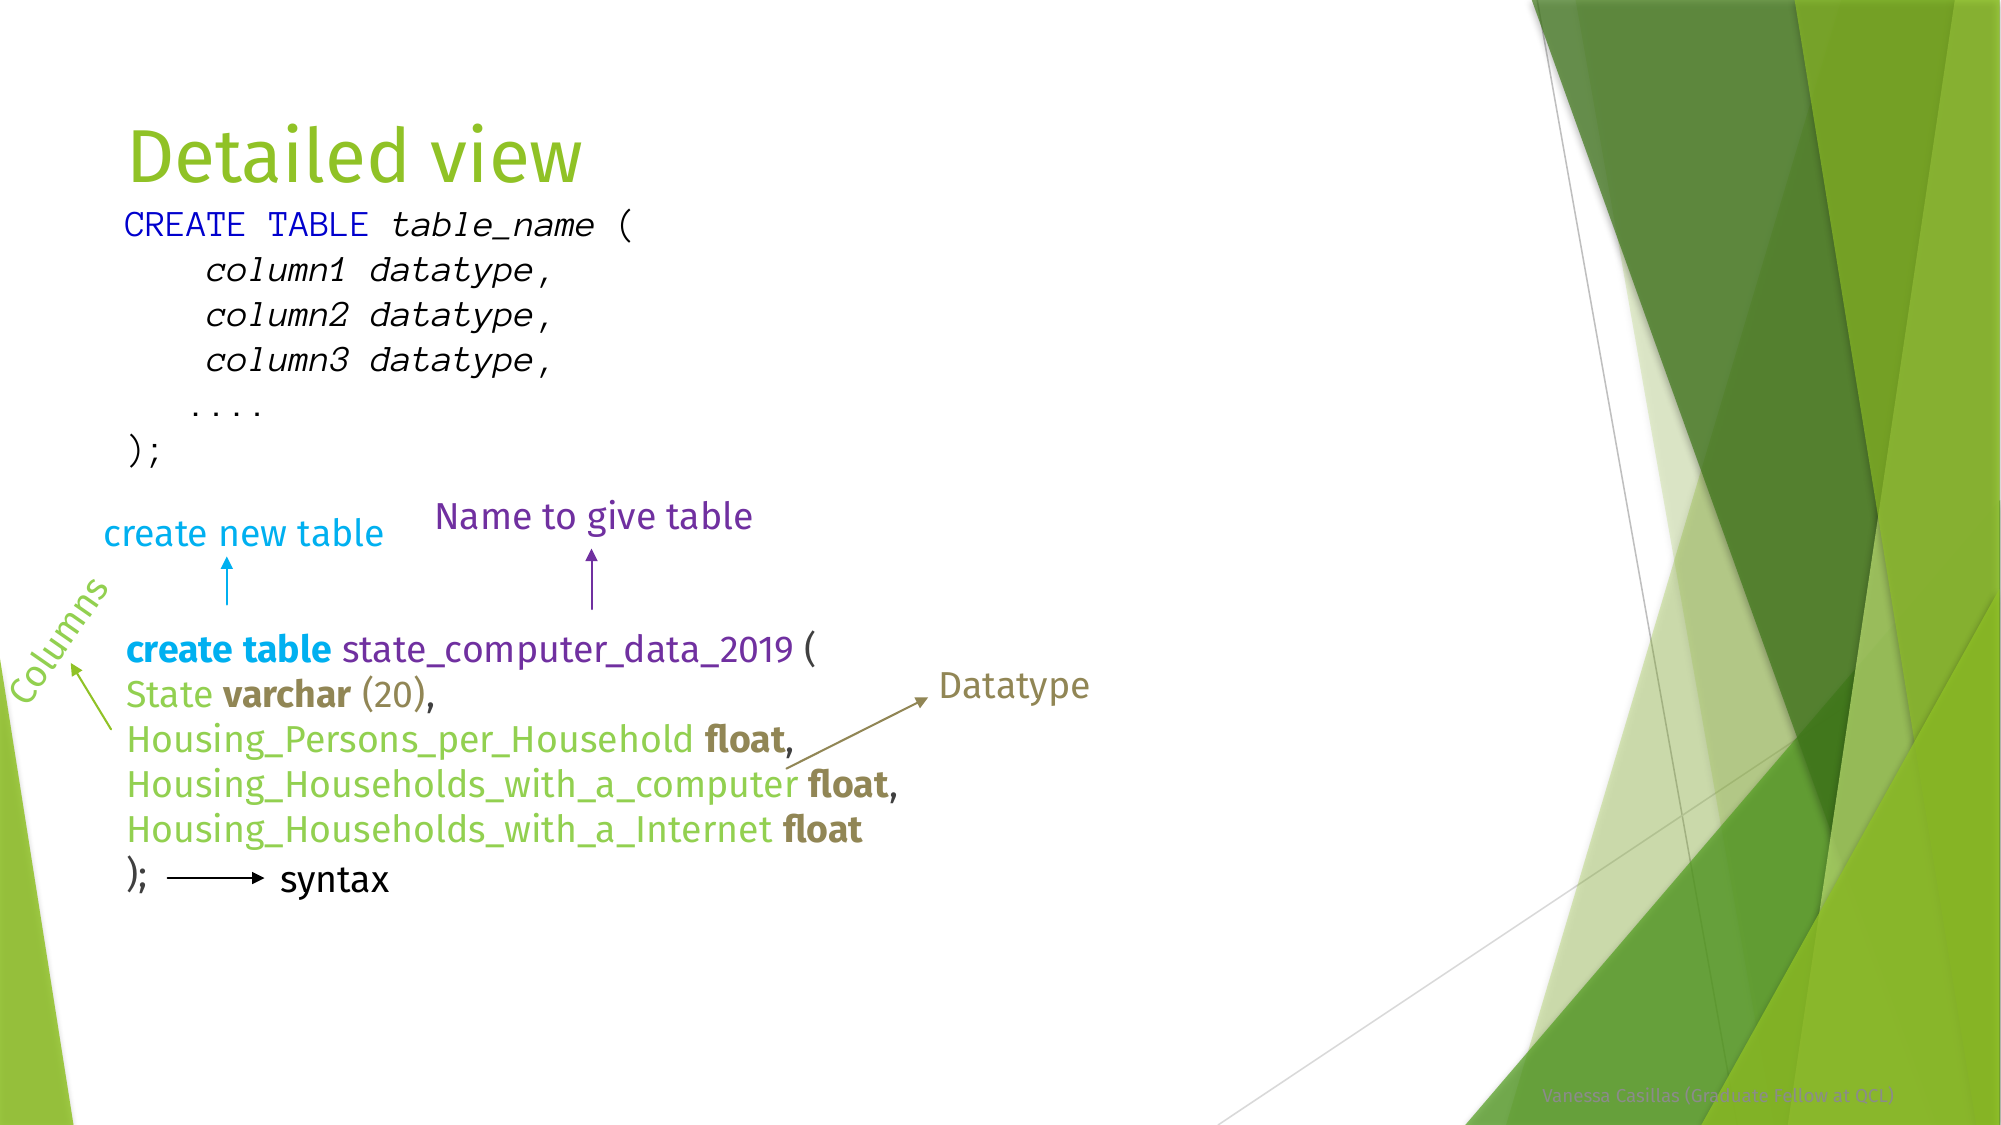

# Detailed view
CREATE TABLE table_name (
    column1 datatype,
    column2 datatype,
    column3 datatype,
   ....
);

create table state_computer_data_2019 (
State varchar (20),
Housing_Persons_per_Household float, 
Housing_Households_with_a_computer float, 
Housing_Households_with_a_Internet float
);

Name to give table
create new table
Columns
Datatype
syntax
Vanessa Casillas (Graduate Fellow at QCL)